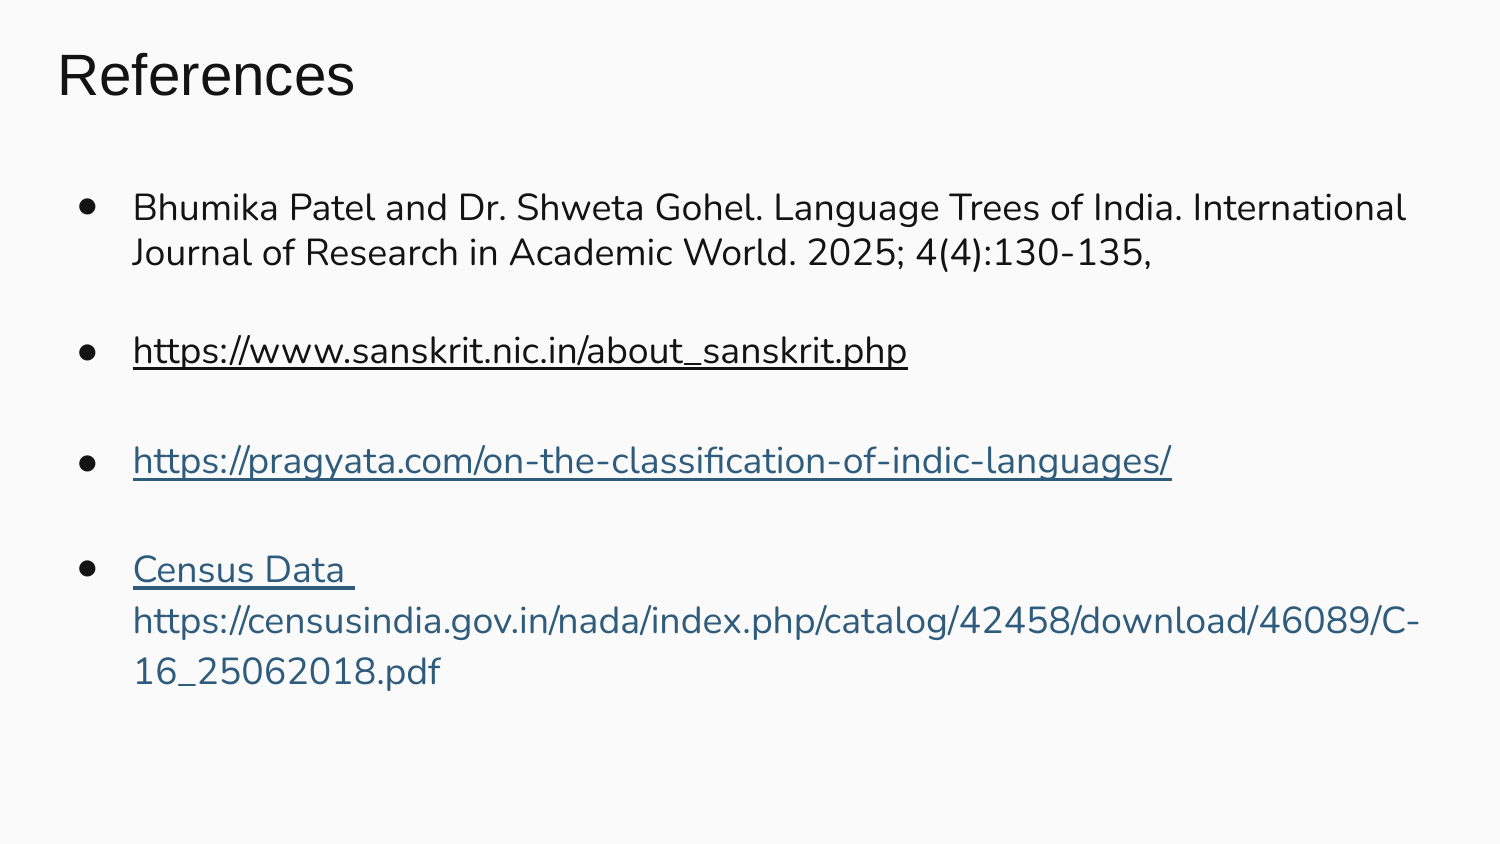

# References
Bhumika Patel and Dr. Shweta Gohel. Language Trees of India. International Journal of Research in Academic World. 2025; 4(4):130-135,
https://www.sanskrit.nic.in/about_sanskrit.php
https://pragyata.com/on-the-classification-of-indic-languages/

Census Data  https://censusindia.gov.in/nada/index.php/catalog/42458/download/46089/C-16_25062018.pdf